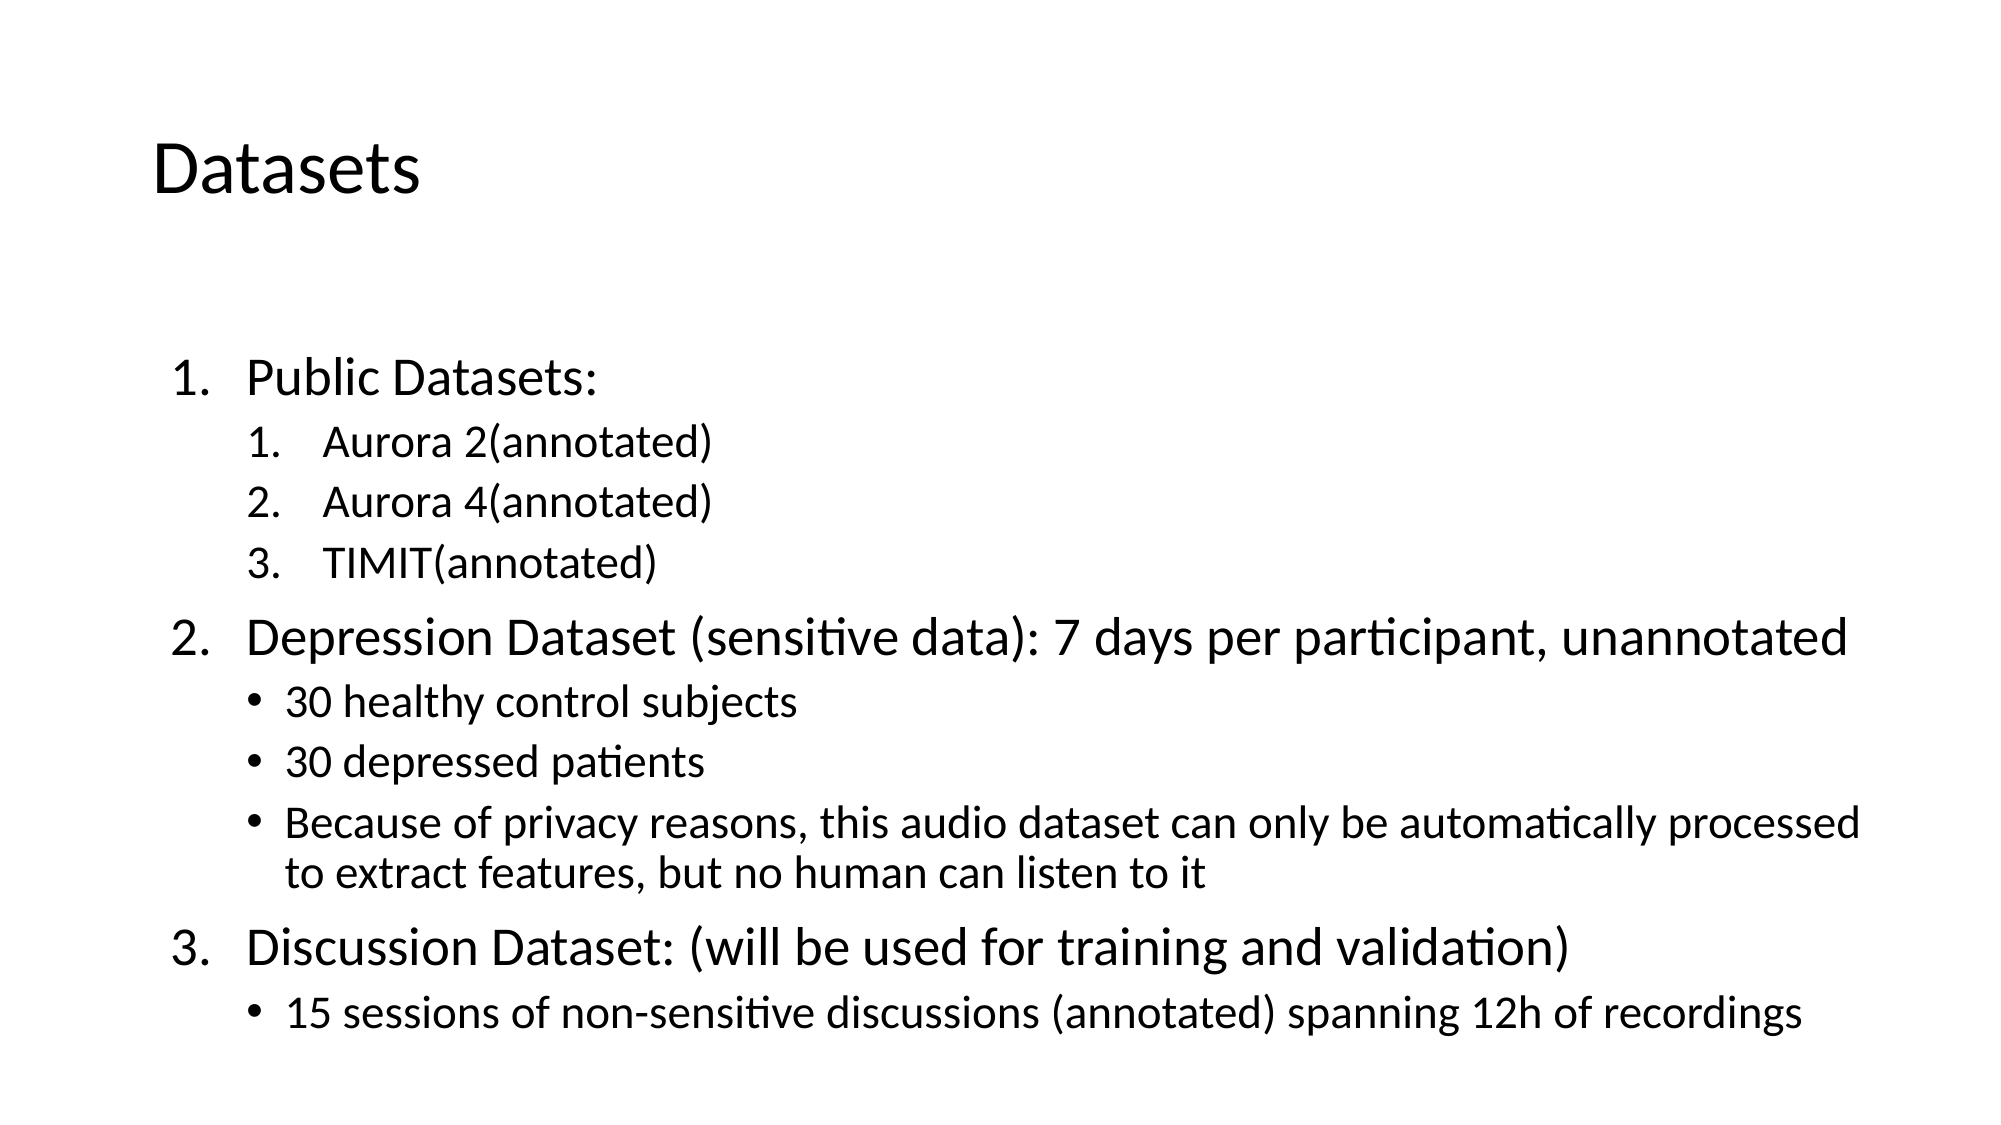

# Datasets
Public Datasets:
Aurora 2(annotated)
Aurora 4(annotated)
TIMIT(annotated)
Depression Dataset (sensitive data): 7 days per participant, unannotated
30 healthy control subjects
30 depressed patients
Because of privacy reasons, this audio dataset can only be automatically processed to extract features, but no human can listen to it
Discussion Dataset: (will be used for training and validation)
15 sessions of non-sensitive discussions (annotated) spanning 12h of recordings